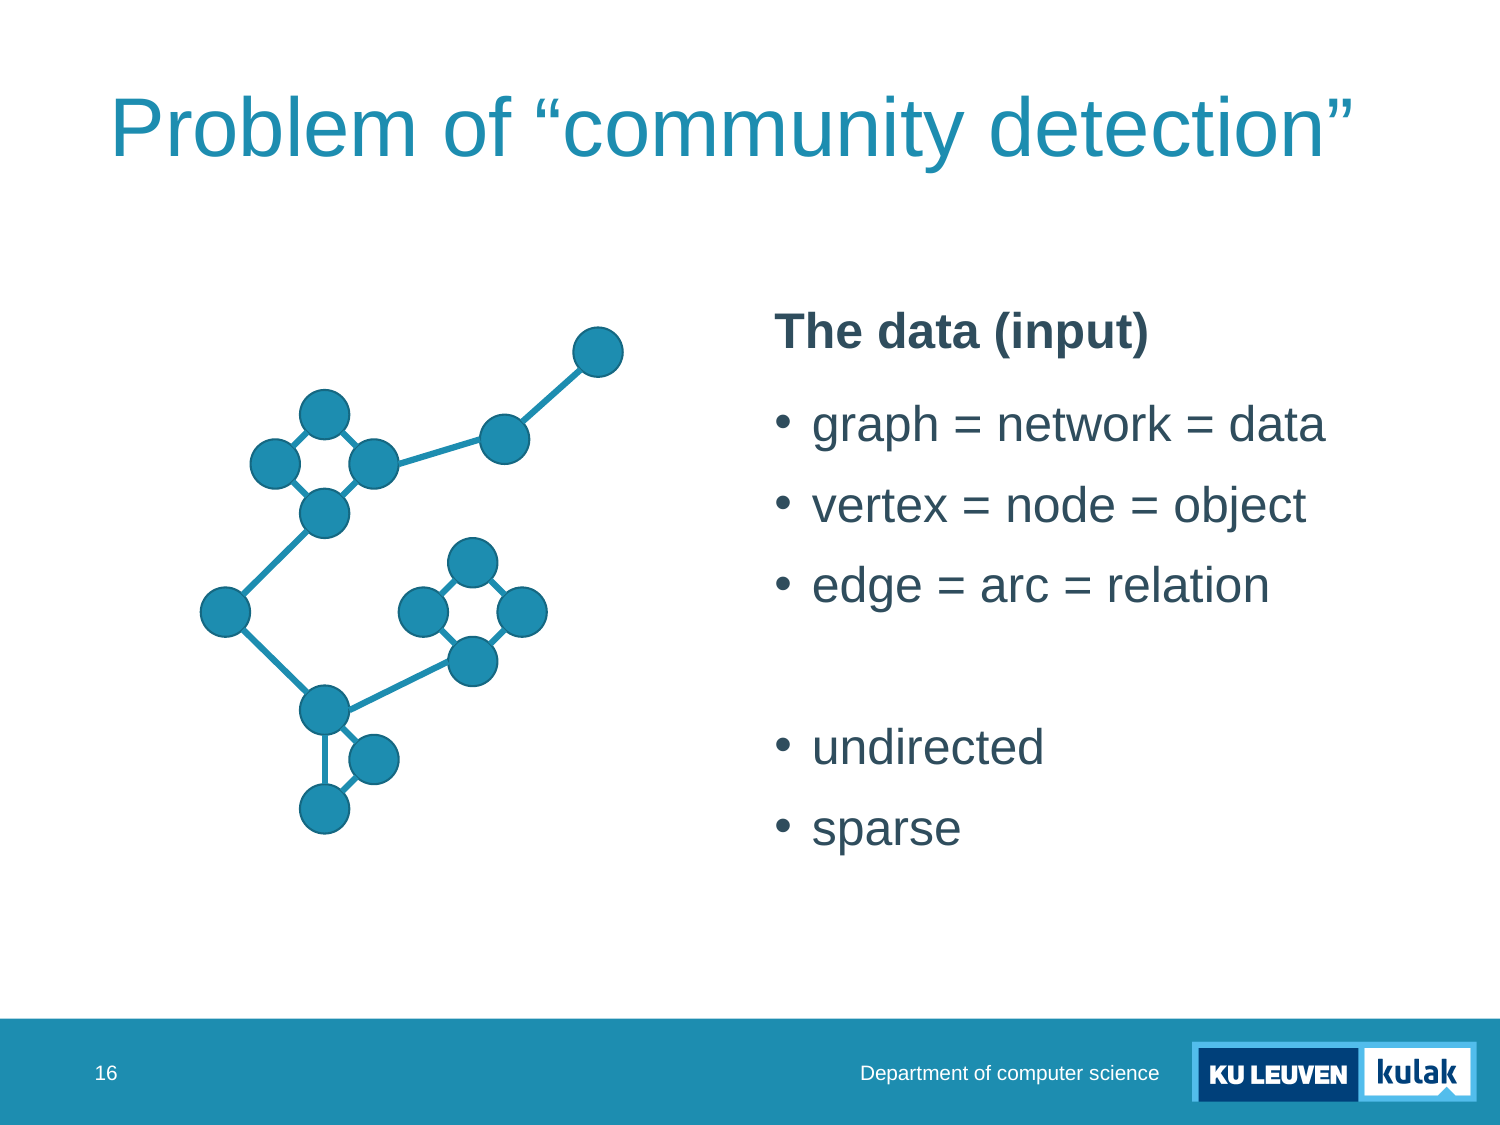

# Problem of “community detection”
The data (input)

graph = network = data
vertex = node = object
edge = arc = relation

undirected
sparse

Department of computer science
16